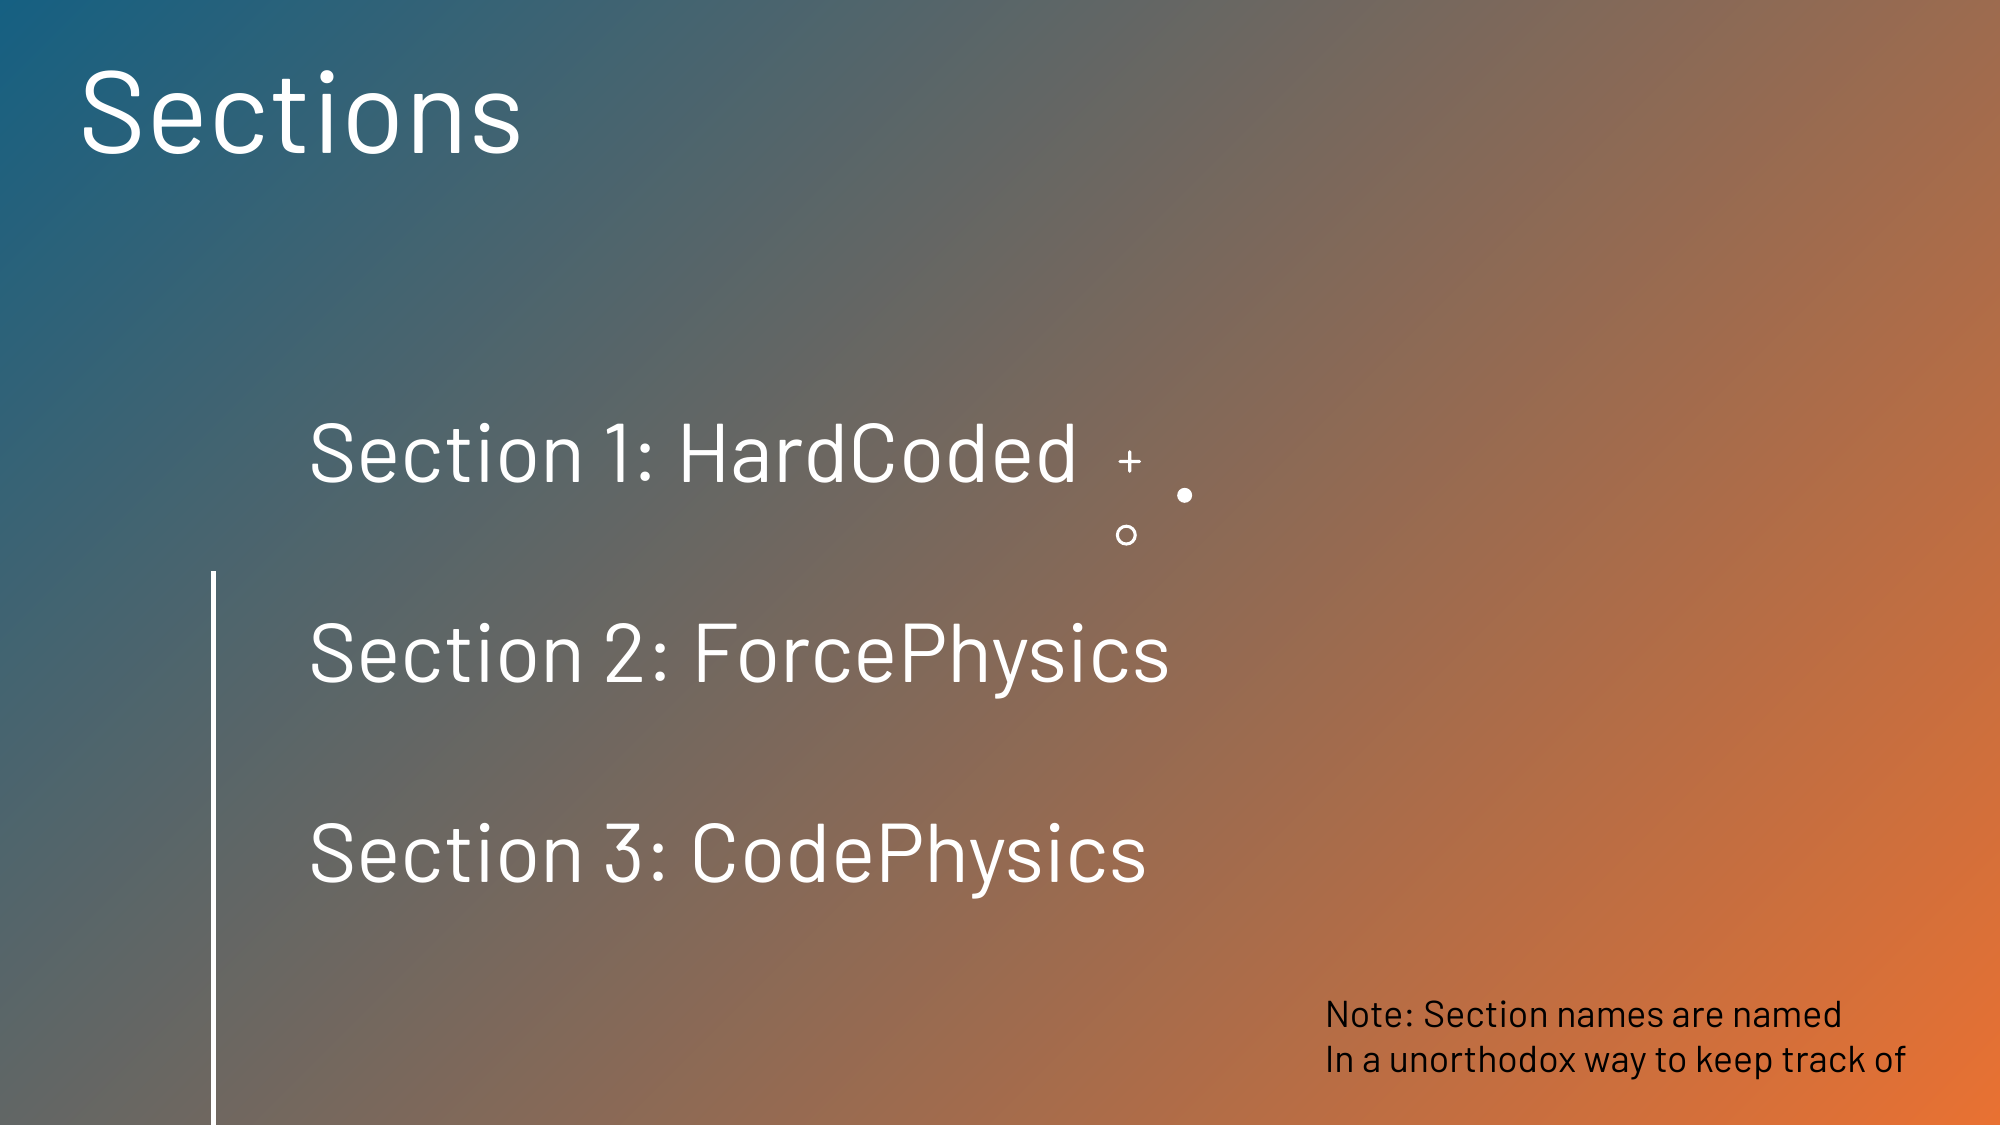

# Sections
Section 1: HardCoded

Section 2: ForcePhysics

Section 3: CodePhysics

Note: Section names are named
In a unorthodox way to keep track of